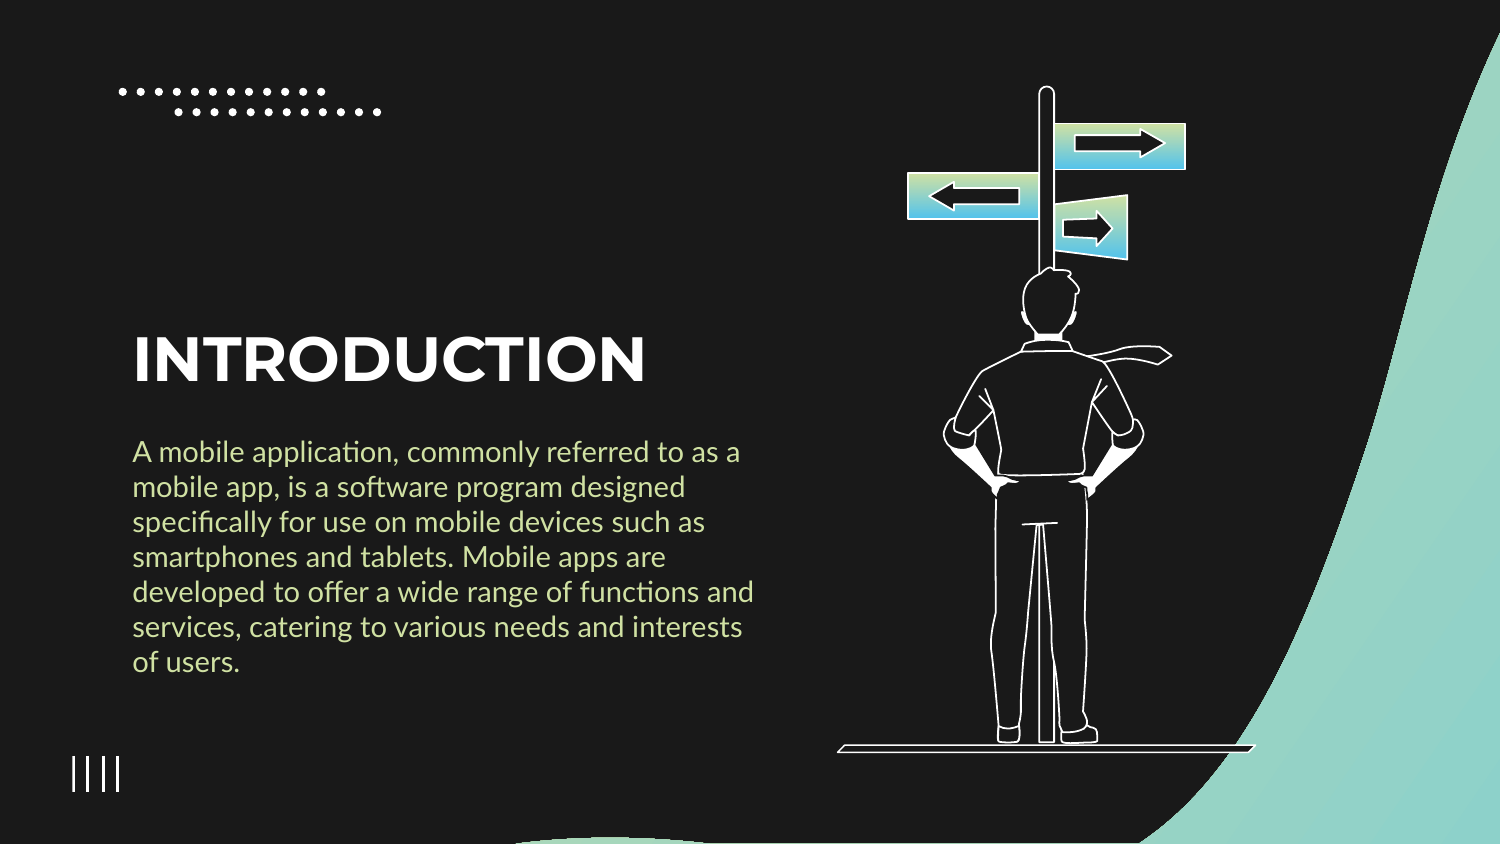

# INTRODUCTION
A mobile application, commonly referred to as a mobile app, is a software program designed specifically for use on mobile devices such as smartphones and tablets. Mobile apps are developed to offer a wide range of functions and services, catering to various needs and interests of users.